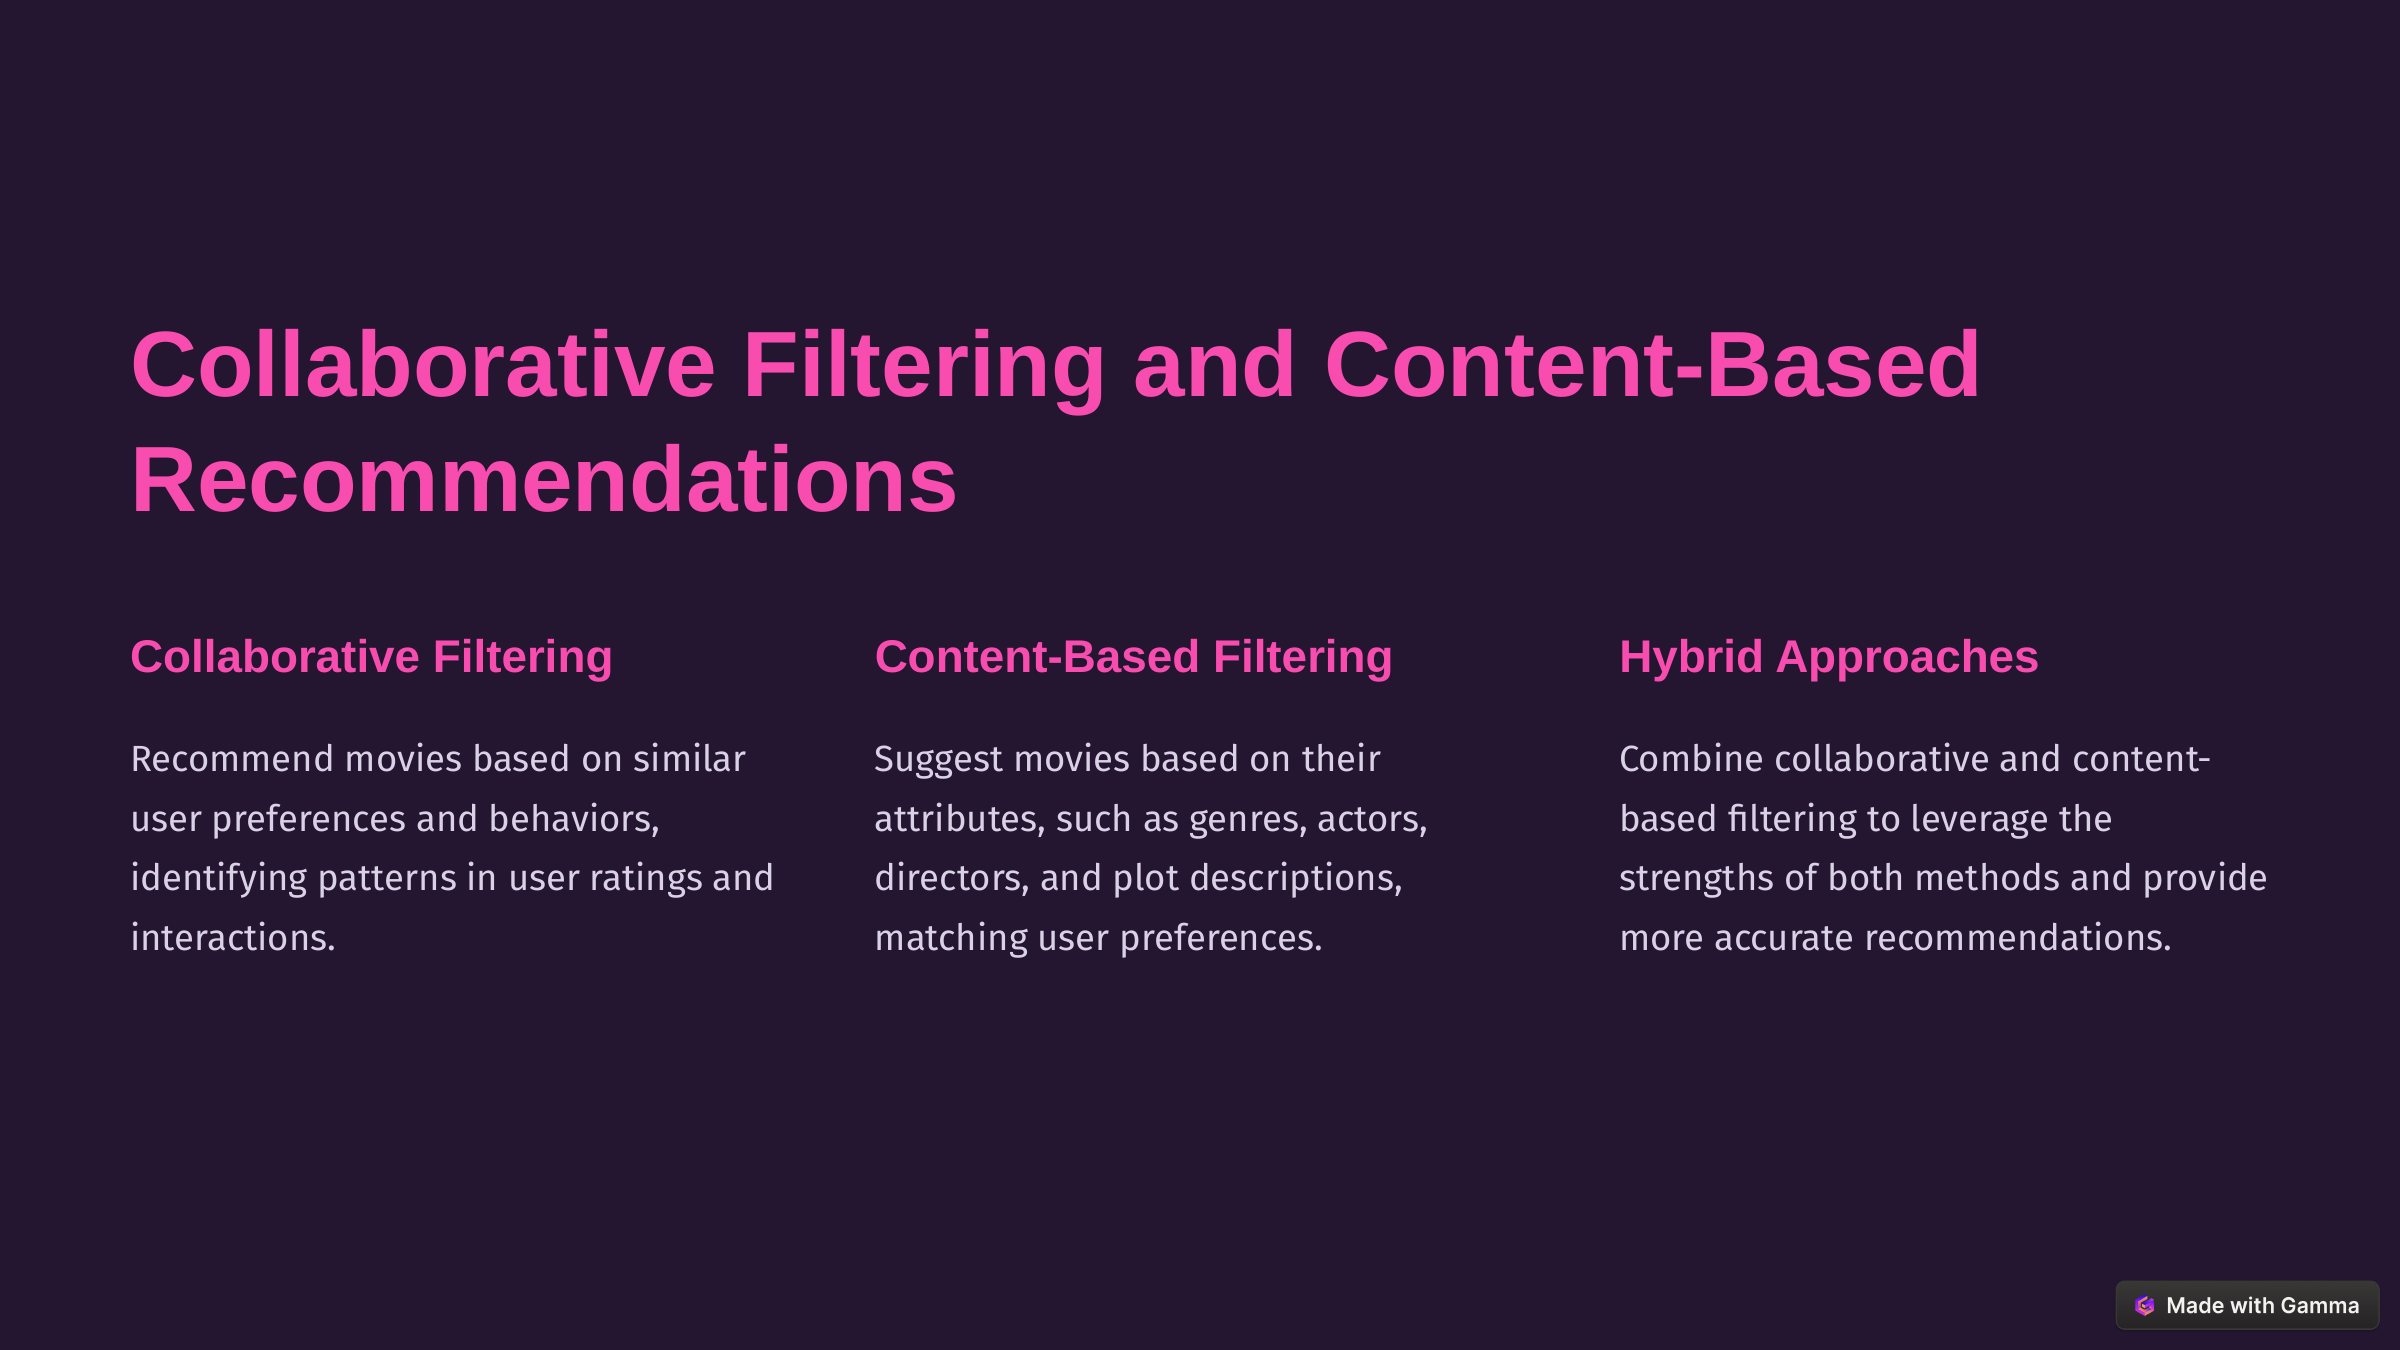

Collaborative Filtering and Content-Based Recommendations
Collaborative Filtering
Content-Based Filtering
Hybrid Approaches
Recommend movies based on similar user preferences and behaviors, identifying patterns in user ratings and interactions.
Suggest movies based on their attributes, such as genres, actors, directors, and plot descriptions, matching user preferences.
Combine collaborative and content-based filtering to leverage the strengths of both methods and provide more accurate recommendations.